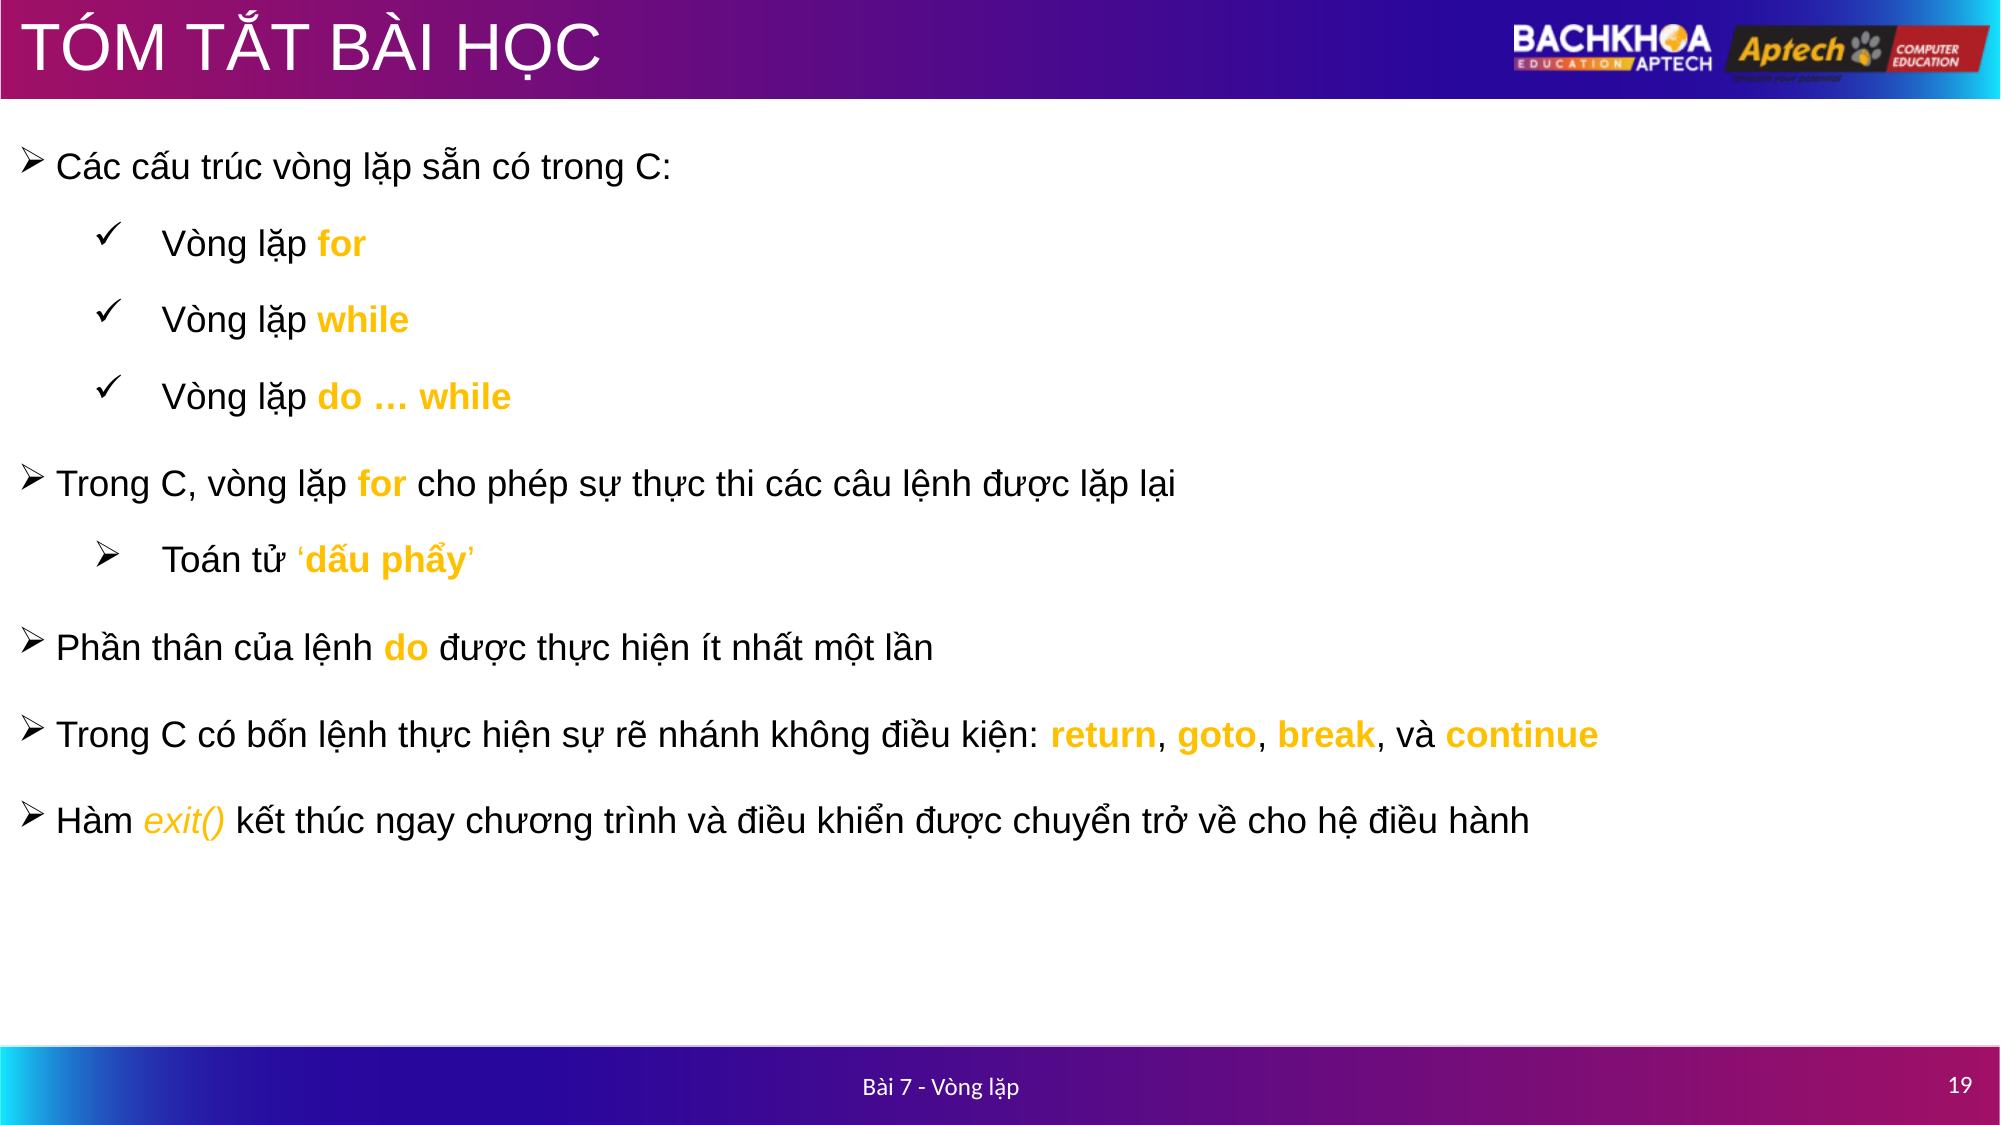

# TÓM TẮT BÀI HỌC
Các cấu trúc vòng lặp sẵn có trong C:
   Vòng lặp for
   Vòng lặp while
   Vòng lặp do … while
Trong C, vòng lặp for cho phép sự thực thi các câu lệnh được lặp lại
   Toán tử ‘dấu phẩy’
Phần thân của lệnh do được thực hiện ít nhất một lần
Trong C có bốn lệnh thực hiện sự rẽ nhánh không điều kiện: return, goto, break, và continue
Hàm exit() kết thúc ngay chương trình và điều khiển được chuyển trở về cho hệ điều hành
19
Bài 7 - Vòng lặp